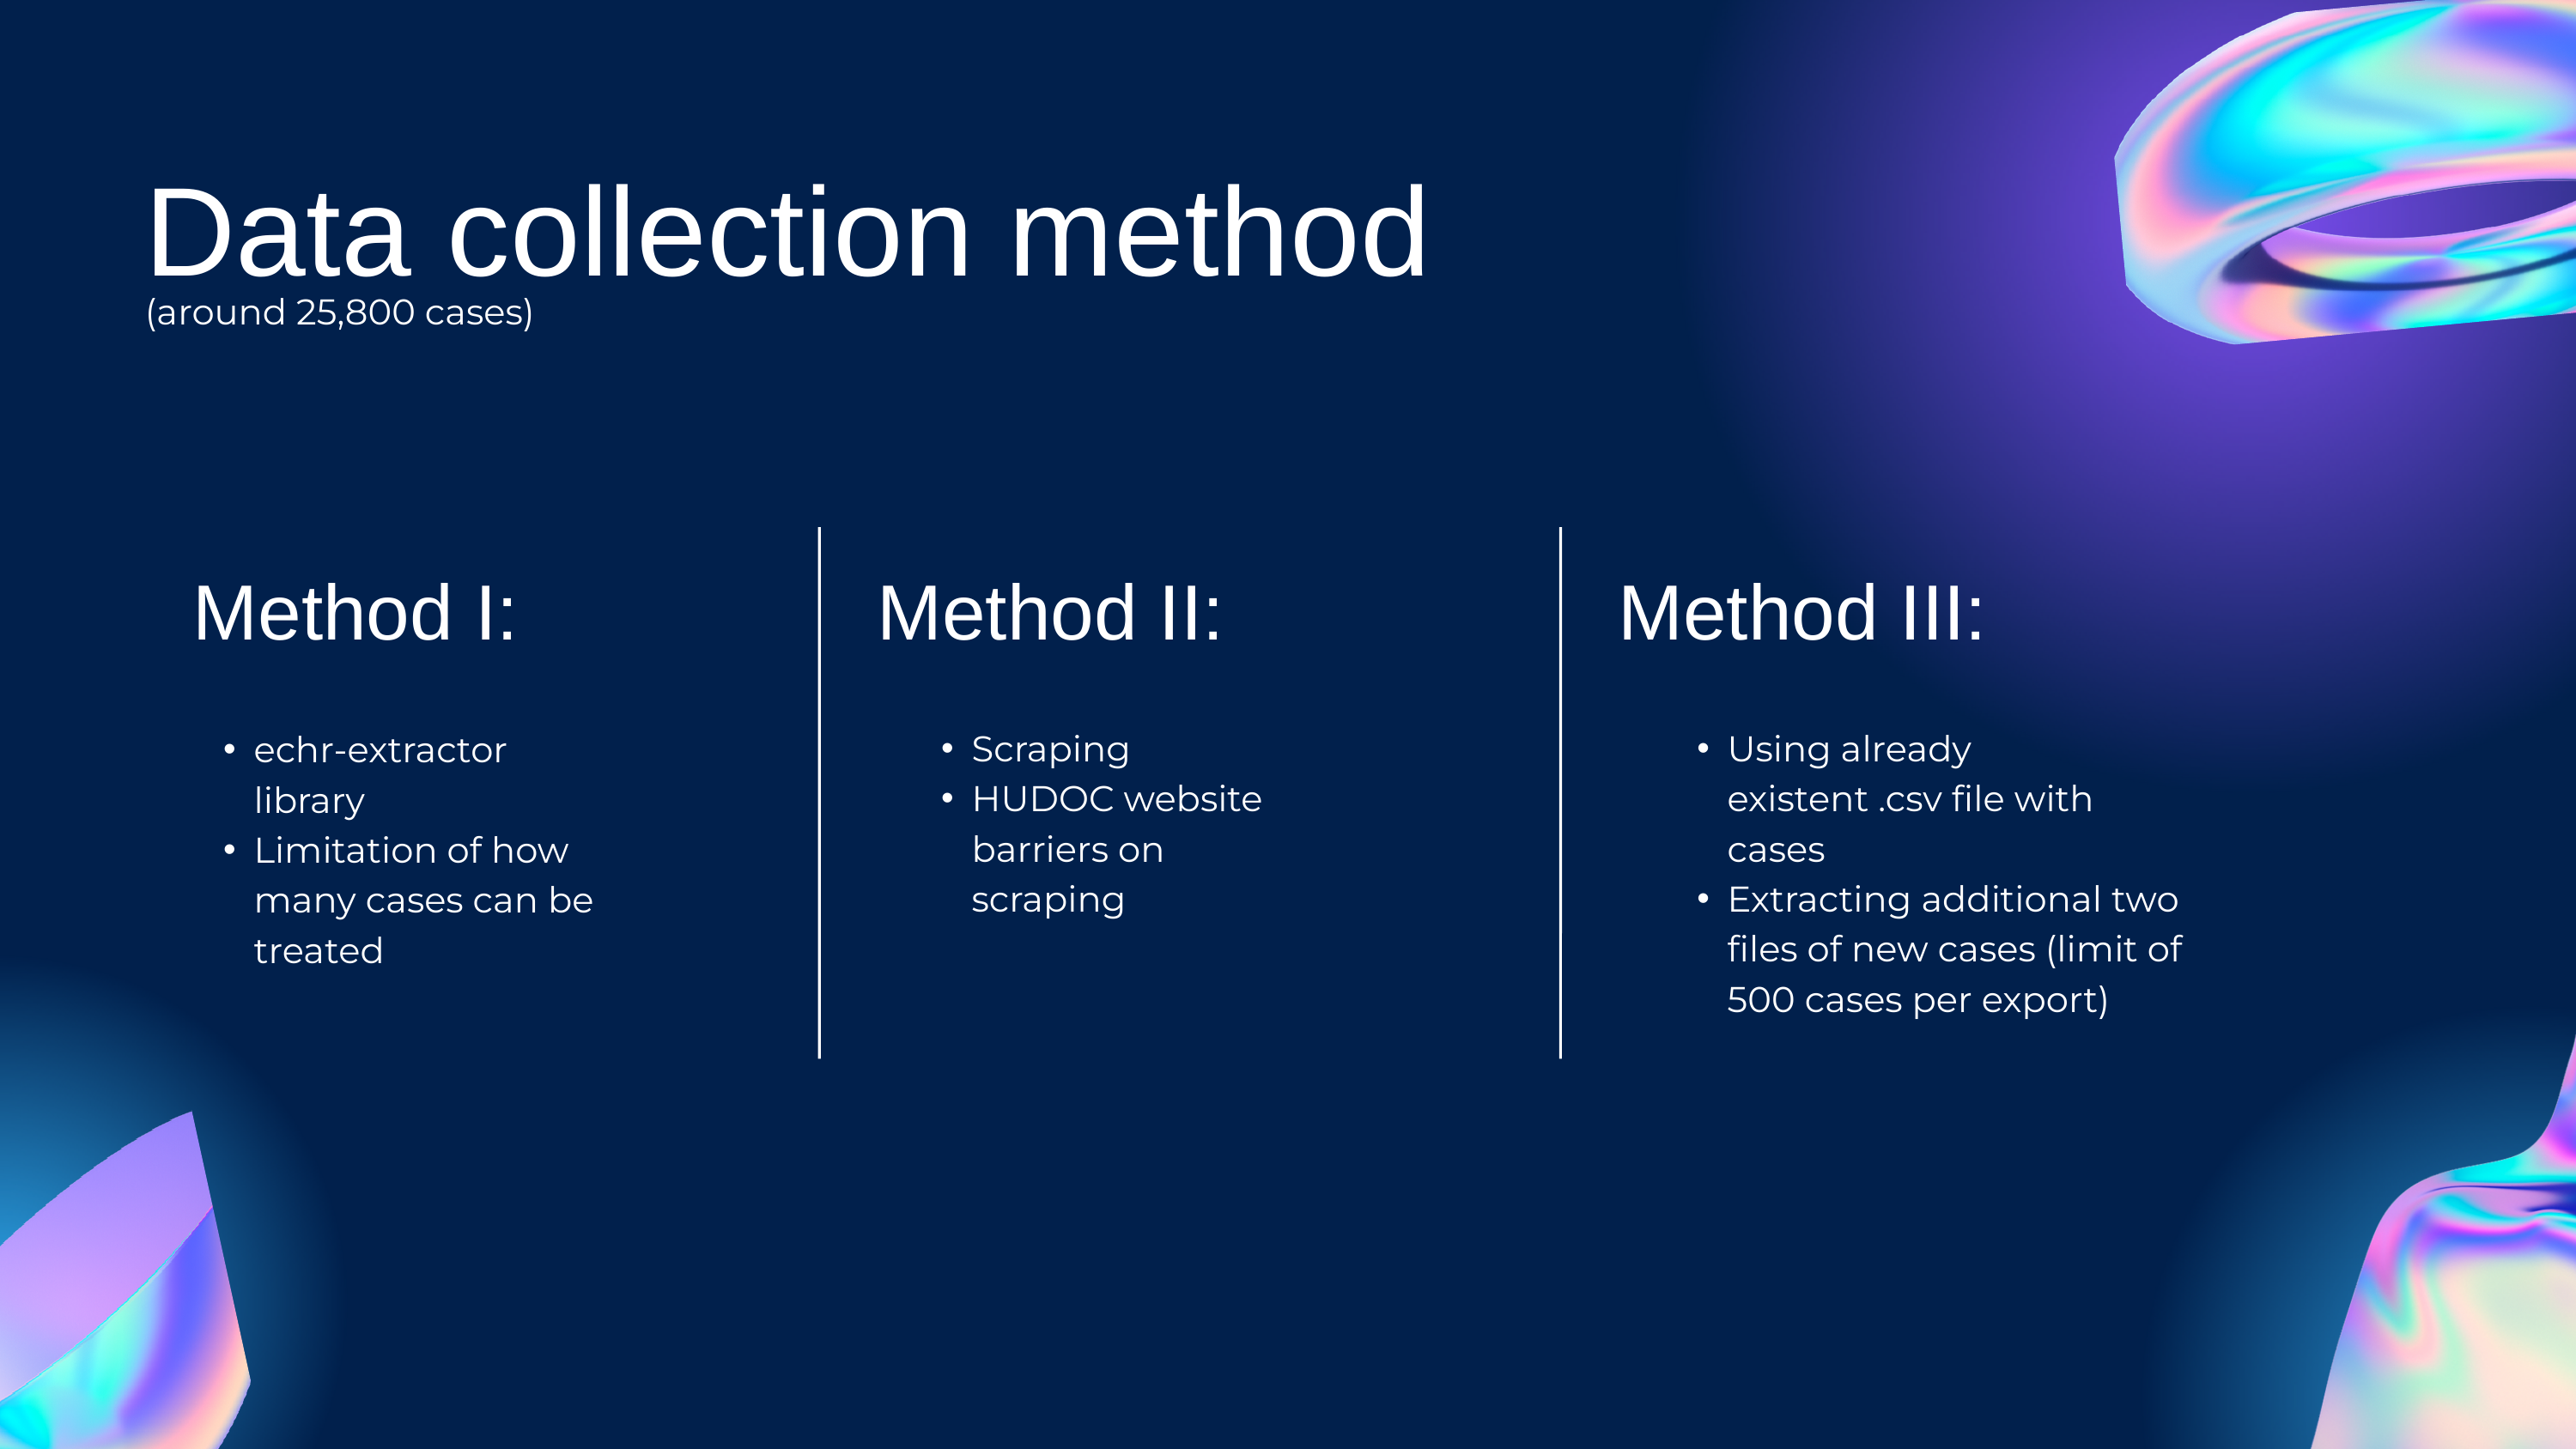

Data collection method
(around 25,800 cases)
Method I:
Method II:
Method III:
Scraping
HUDOC website barriers on scraping
Using already existent .csv file with cases
Extracting additional two files of new cases (limit of 500 cases per export)
echr-extractor library
Limitation of how many cases can be treated